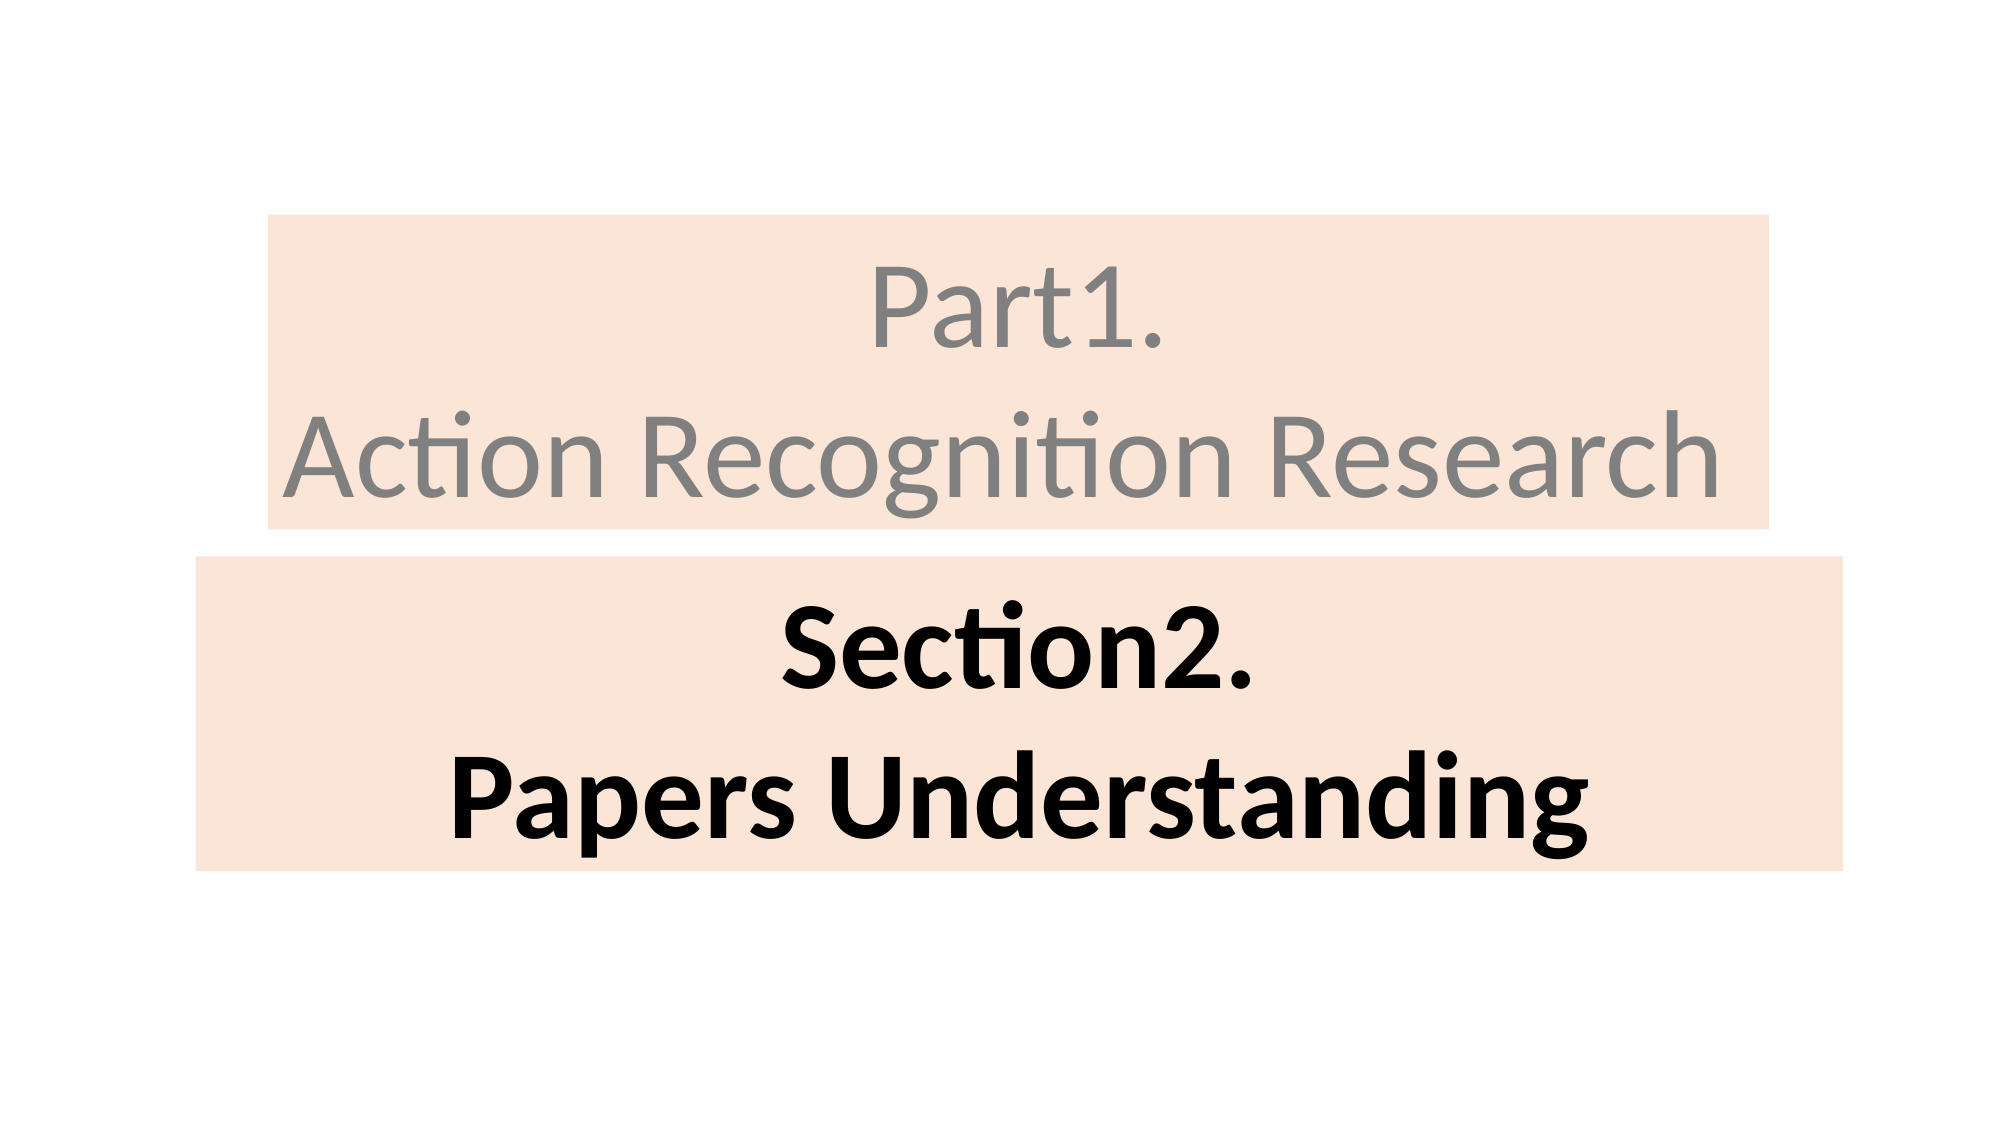

Part1.
Action Recognition Research
Section2.
Papers Understanding